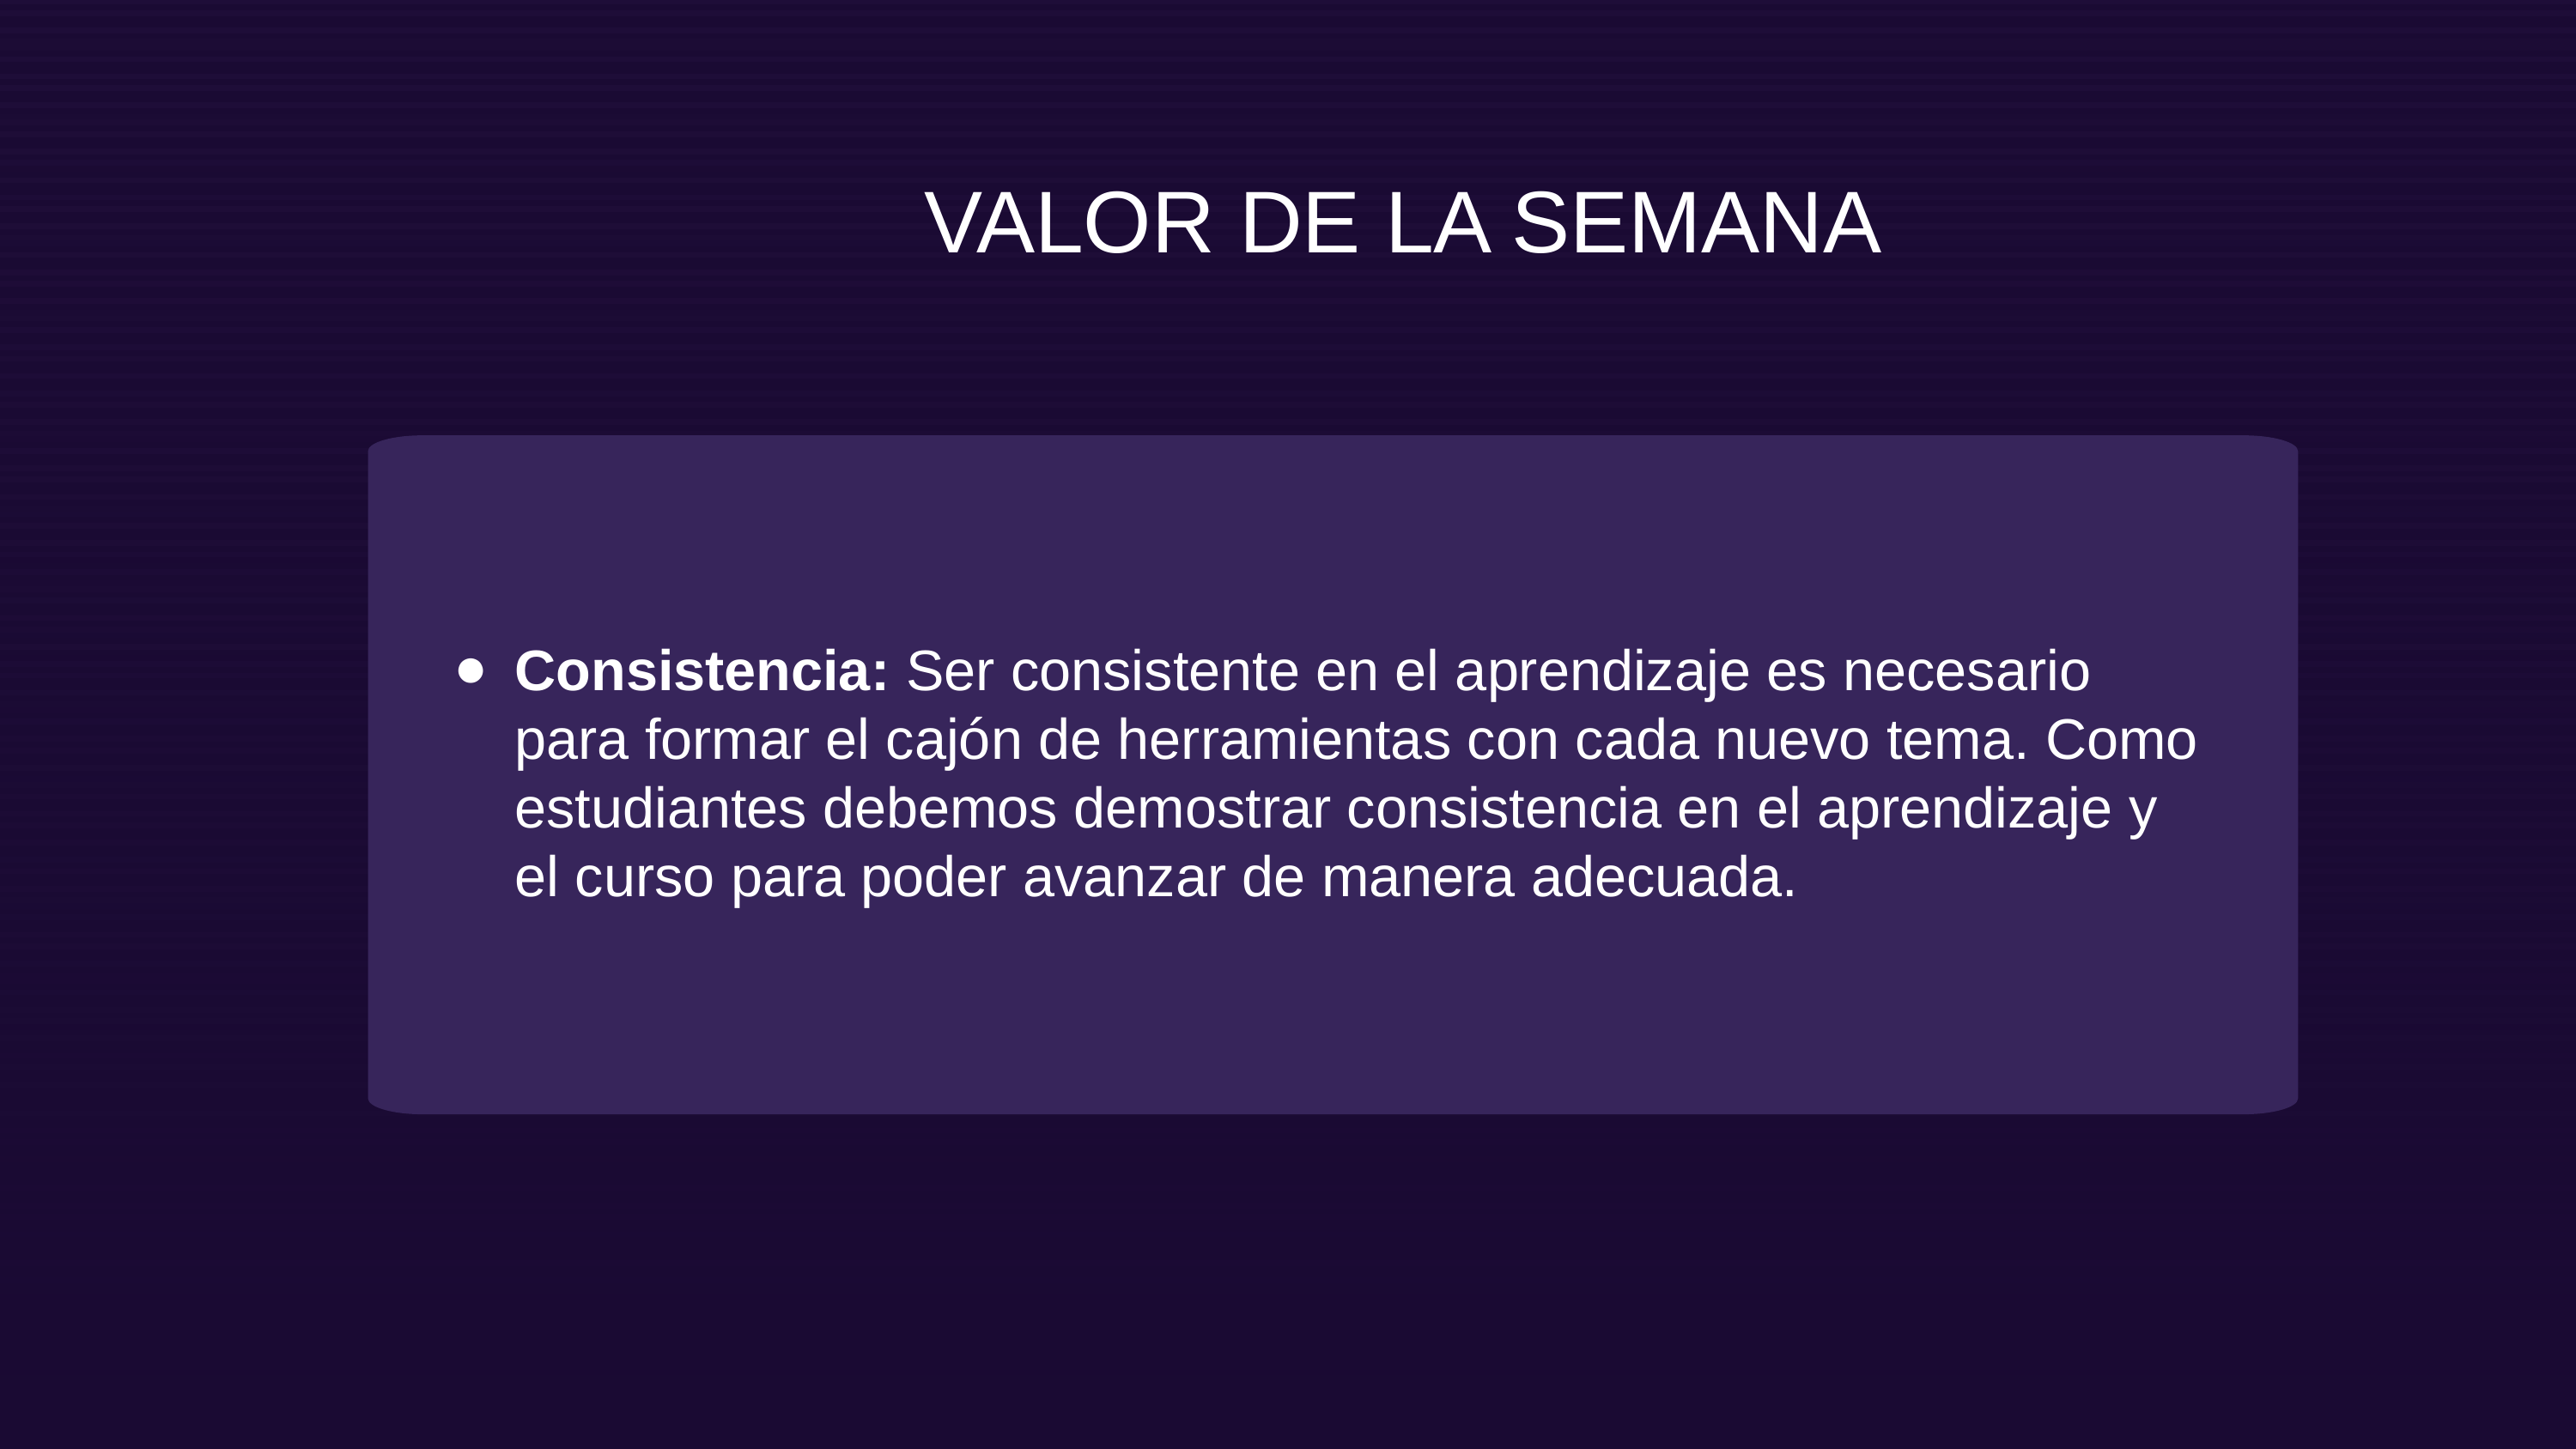

VALOR DE LA SEMANA

Consistencia: Ser consistente en el aprendizaje es necesario para formar el cajón de herramientas con cada nuevo tema. Como estudiantes debemos demostrar consistencia en el aprendizaje y el curso para poder avanzar de manera adecuada.